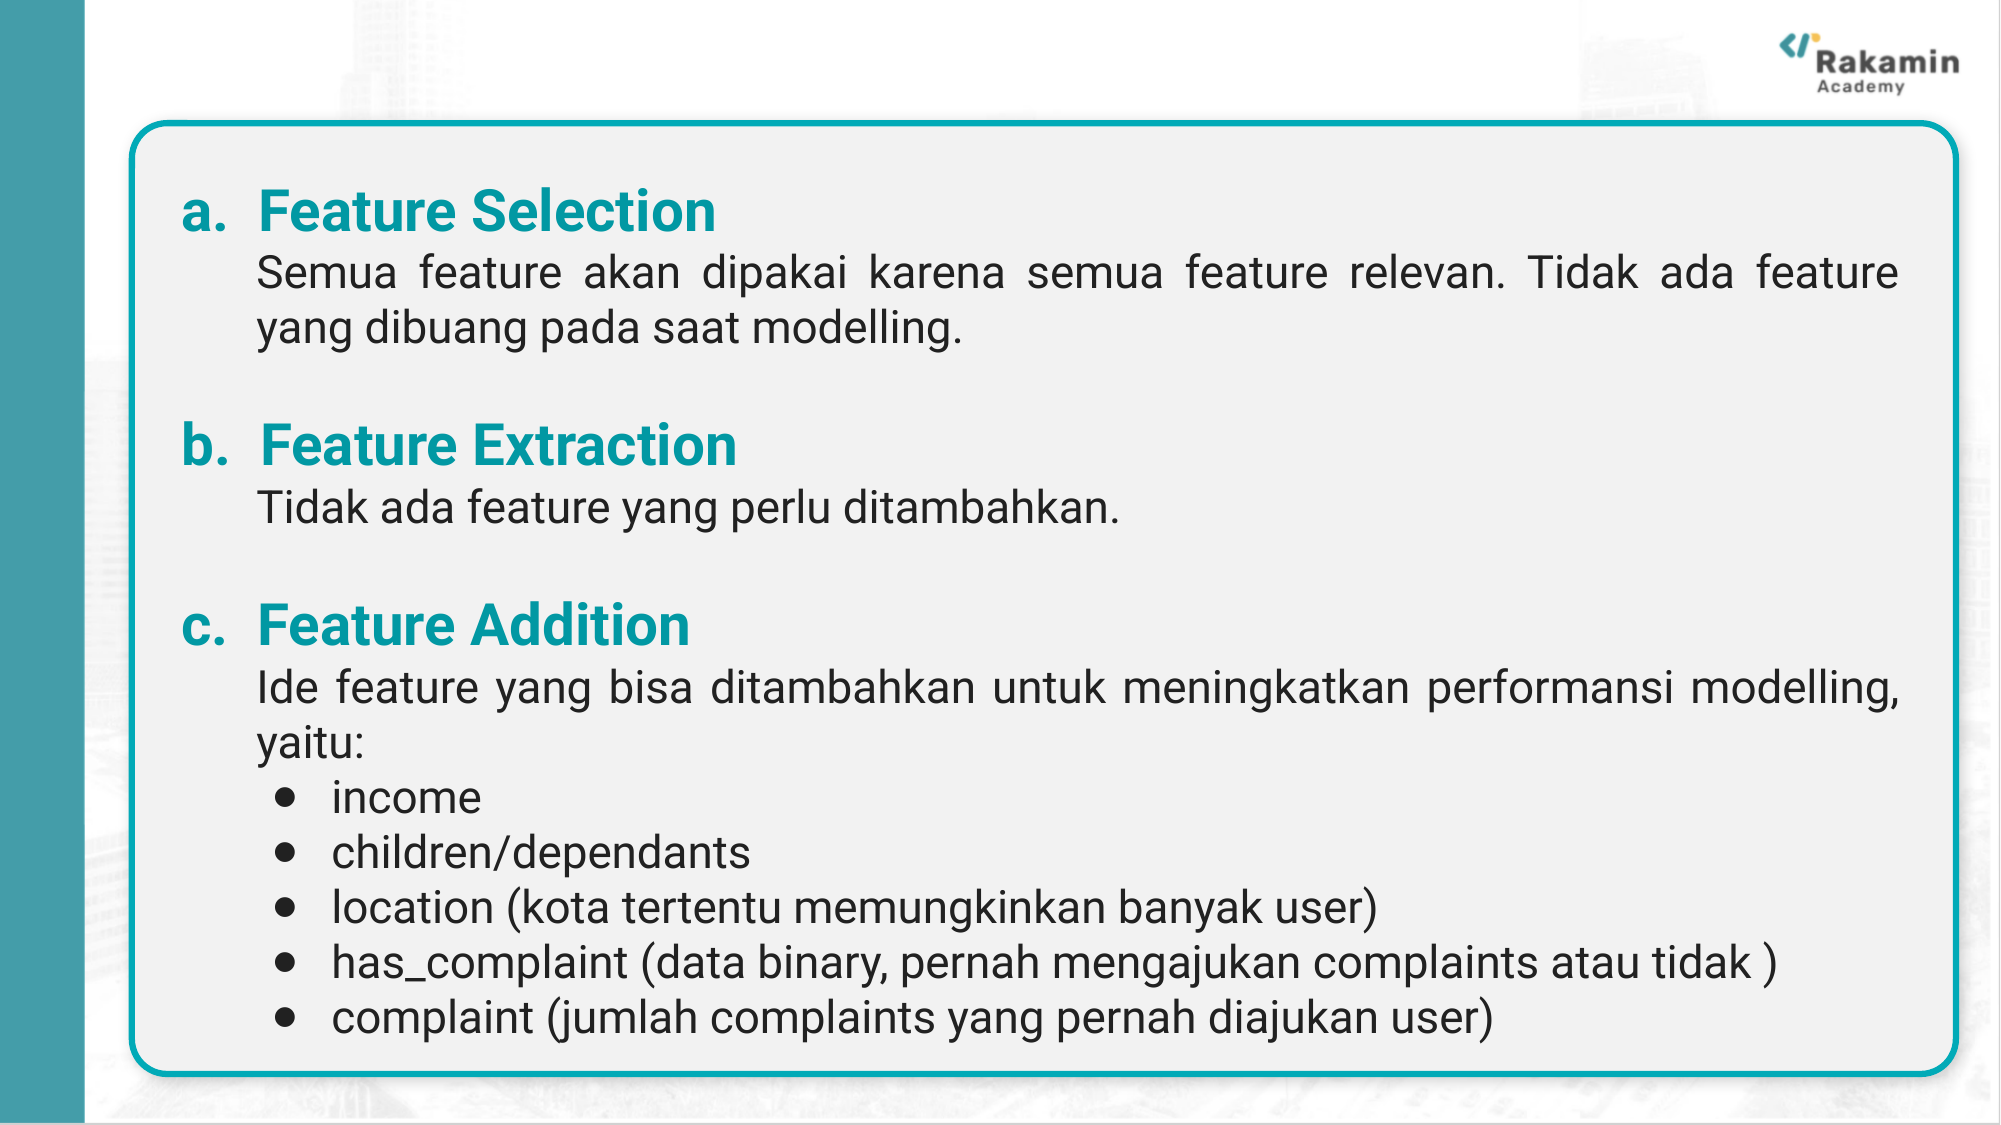

a.  Feature Selection
Semua feature akan dipakai karena semua feature relevan. Tidak ada feature yang dibuang pada saat modelling.

b.  Feature Extraction
Tidak ada feature yang perlu ditambahkan.

c.  Feature Addition
Ide feature yang bisa ditambahkan untuk meningkatkan performansi modelling, yaitu:
income
children/dependants
location (kota tertentu memungkinkan banyak user)
has_complaint (data binary, pernah mengajukan complaints atau tidak )
complaint (jumlah complaints yang pernah diajukan user)